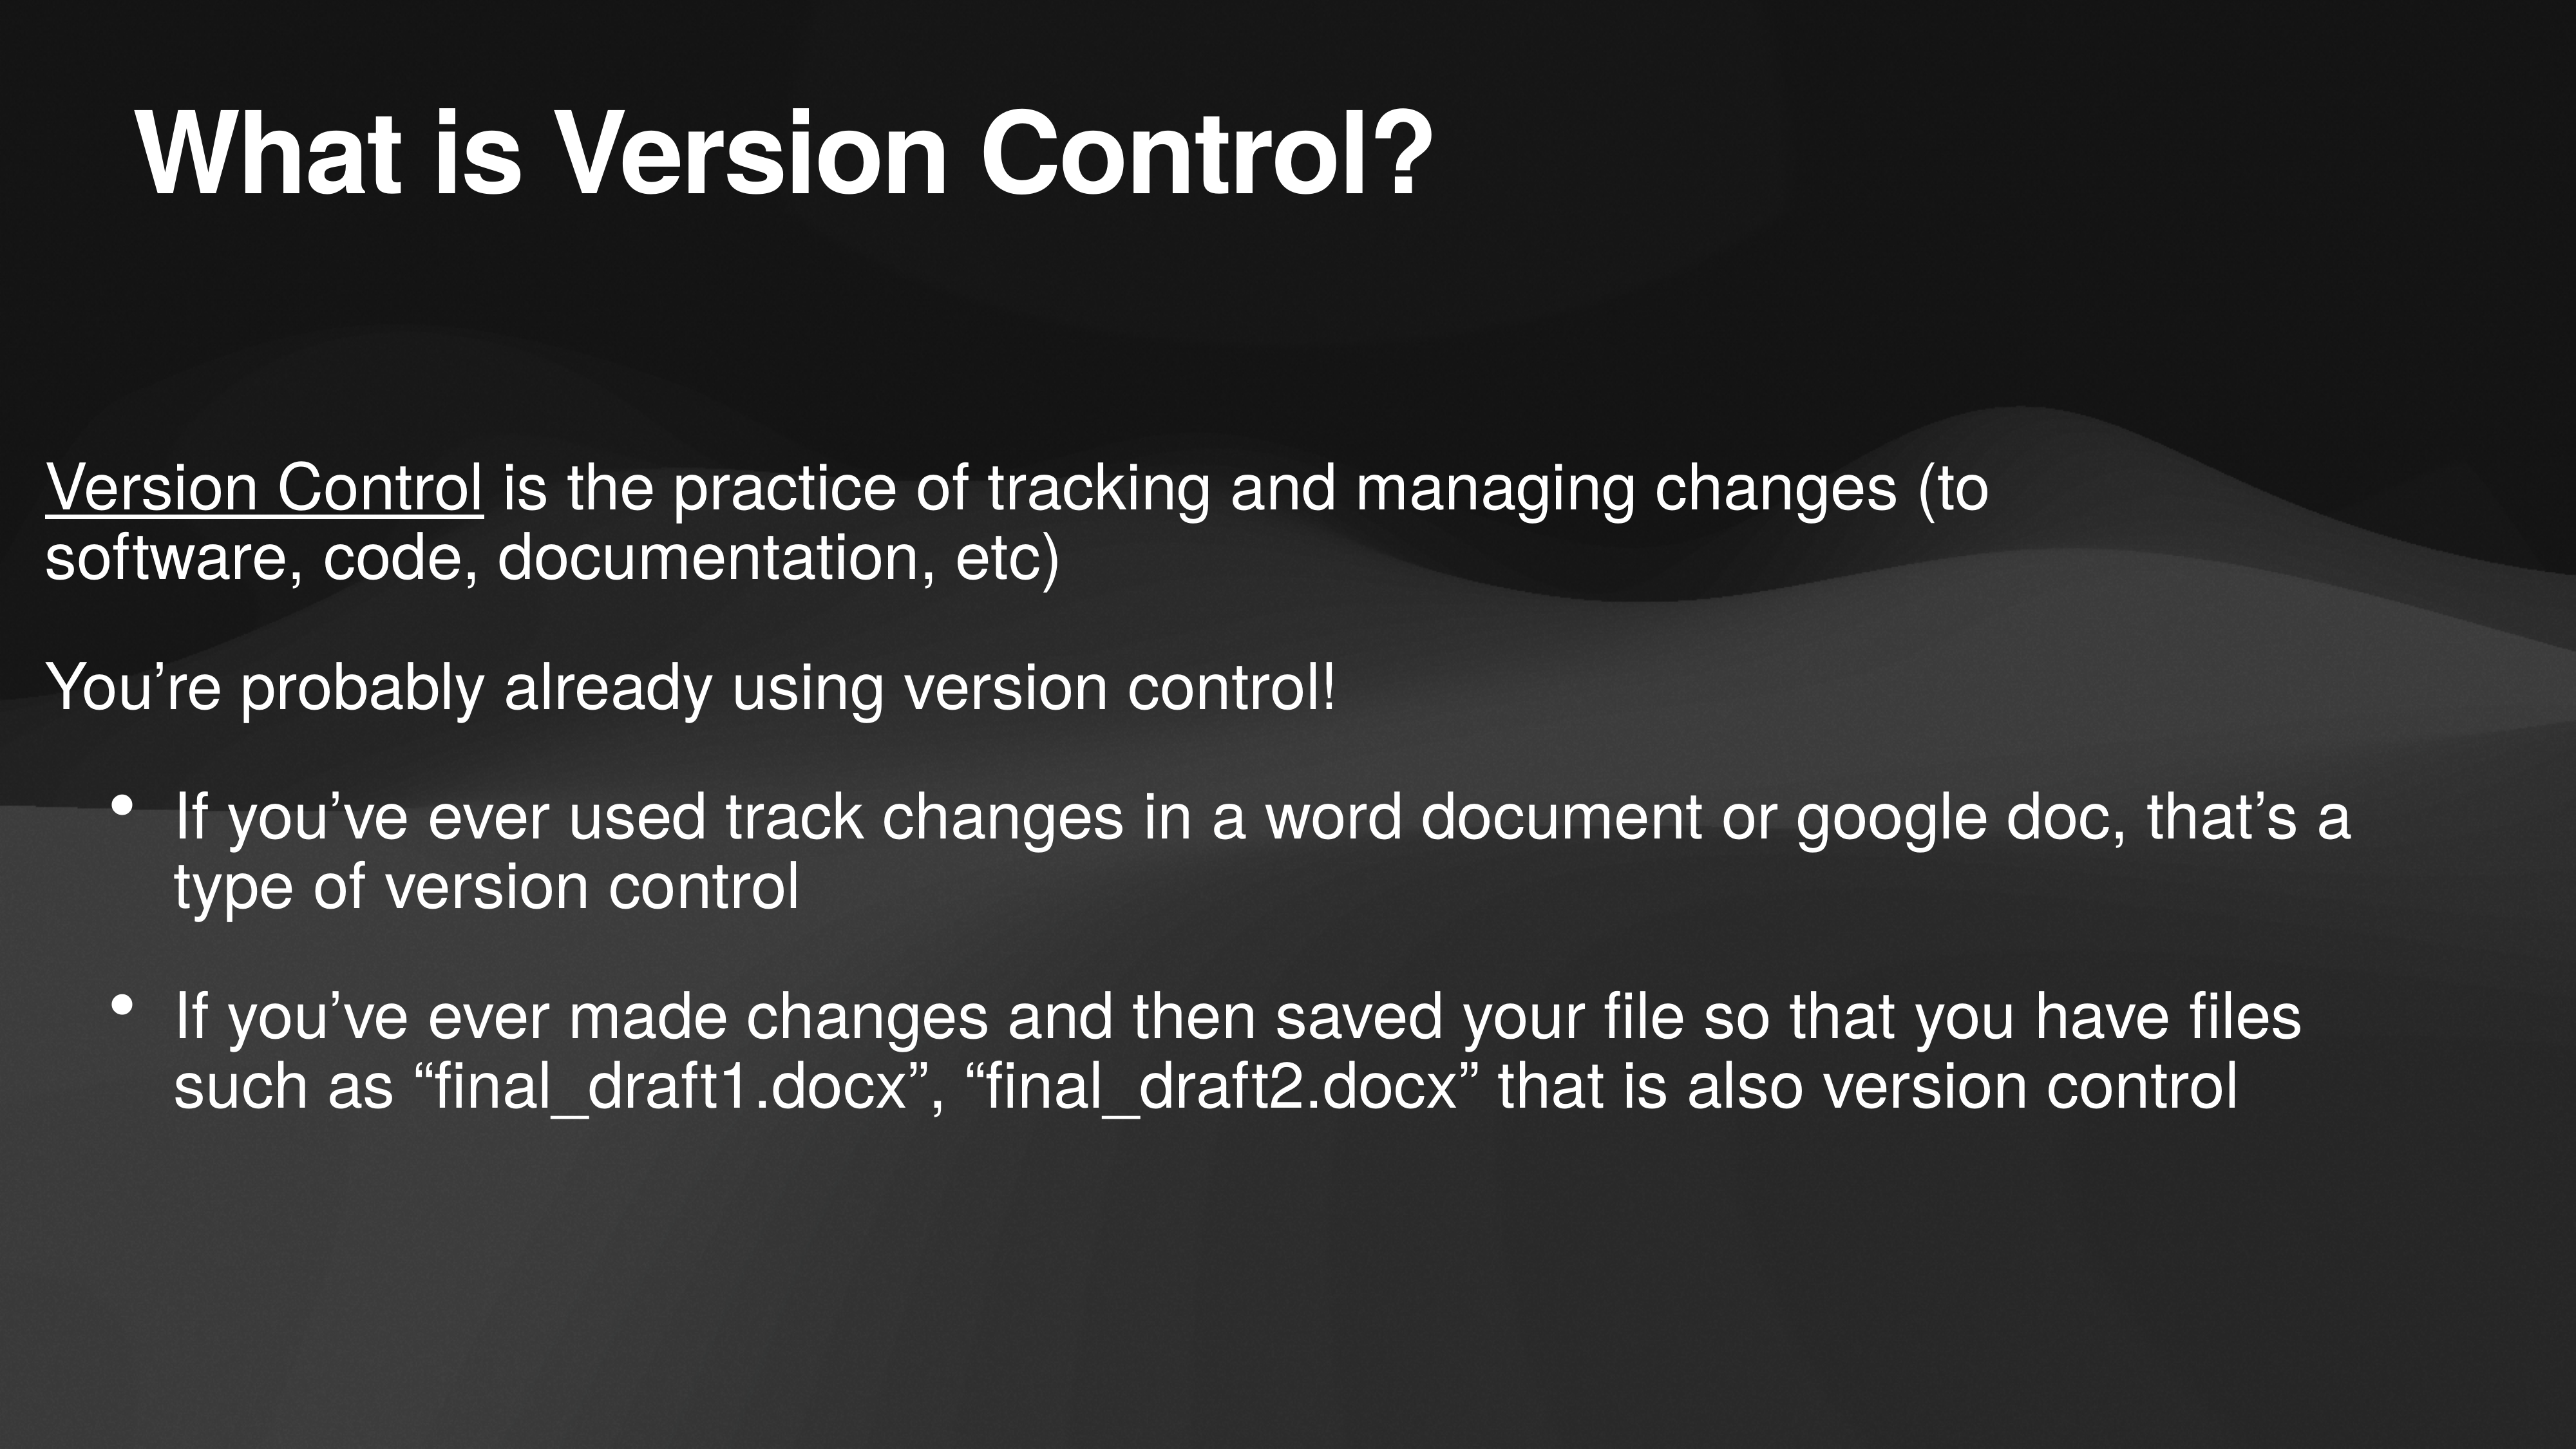

# What is Version Control?

Version Control is the practice of tracking and managing changes (to
software, code, documentation, etc)
You’re probably already using version control!
If you’ve ever used track changes in a word document or google doc, that’s a type of version control
If you’ve ever made changes and then saved your file so that you have files such as “final_draft1.docx”, “final_draft2.docx” that is also version control